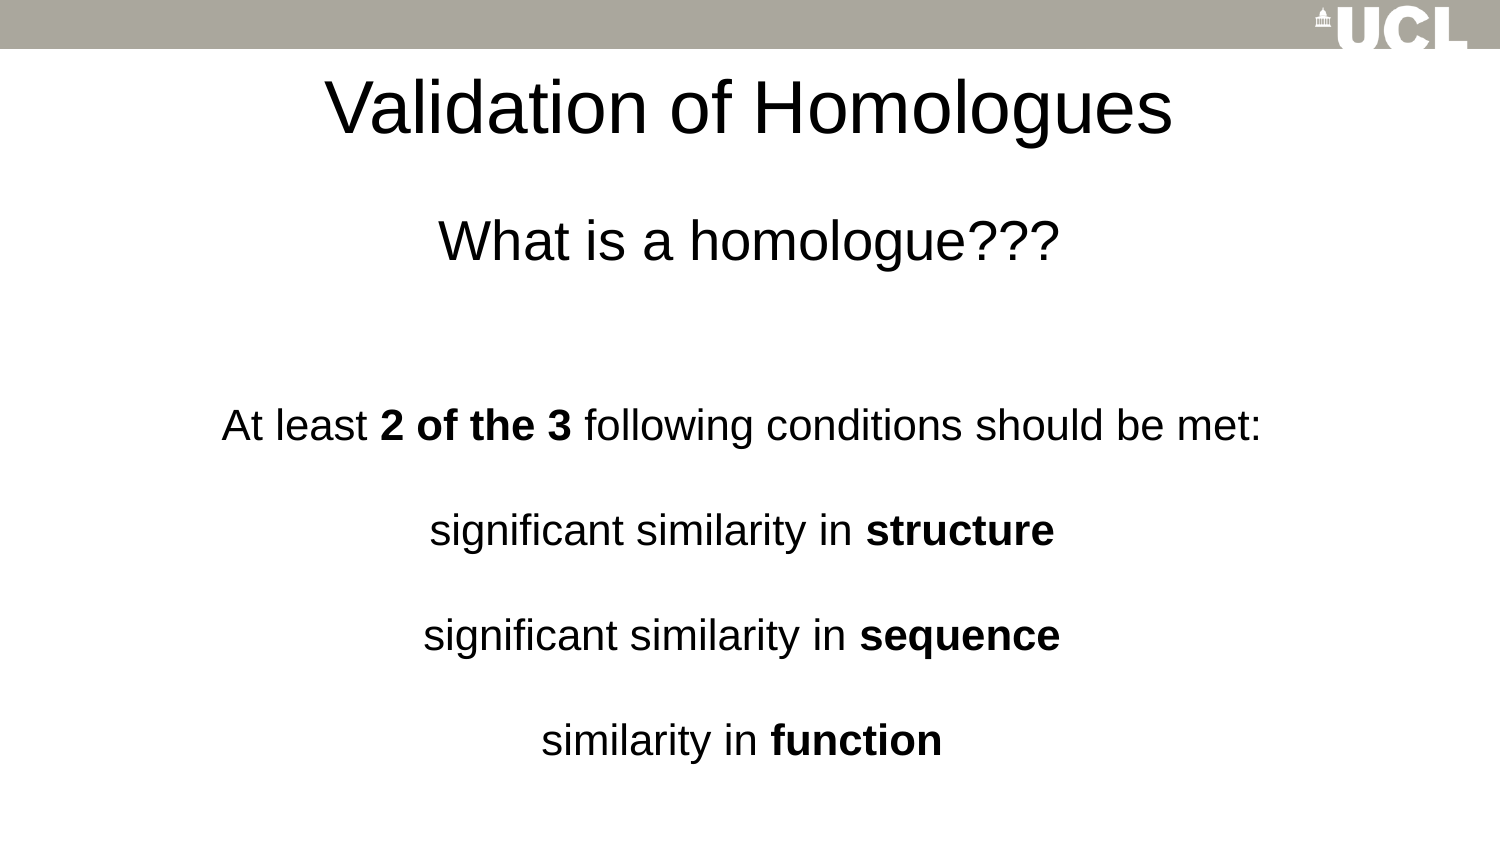

# Validation of Homologues
What is a homologue???
At least 2 of the 3 following conditions should be met:

significant similarity in structure

significant similarity in sequence

similarity in function